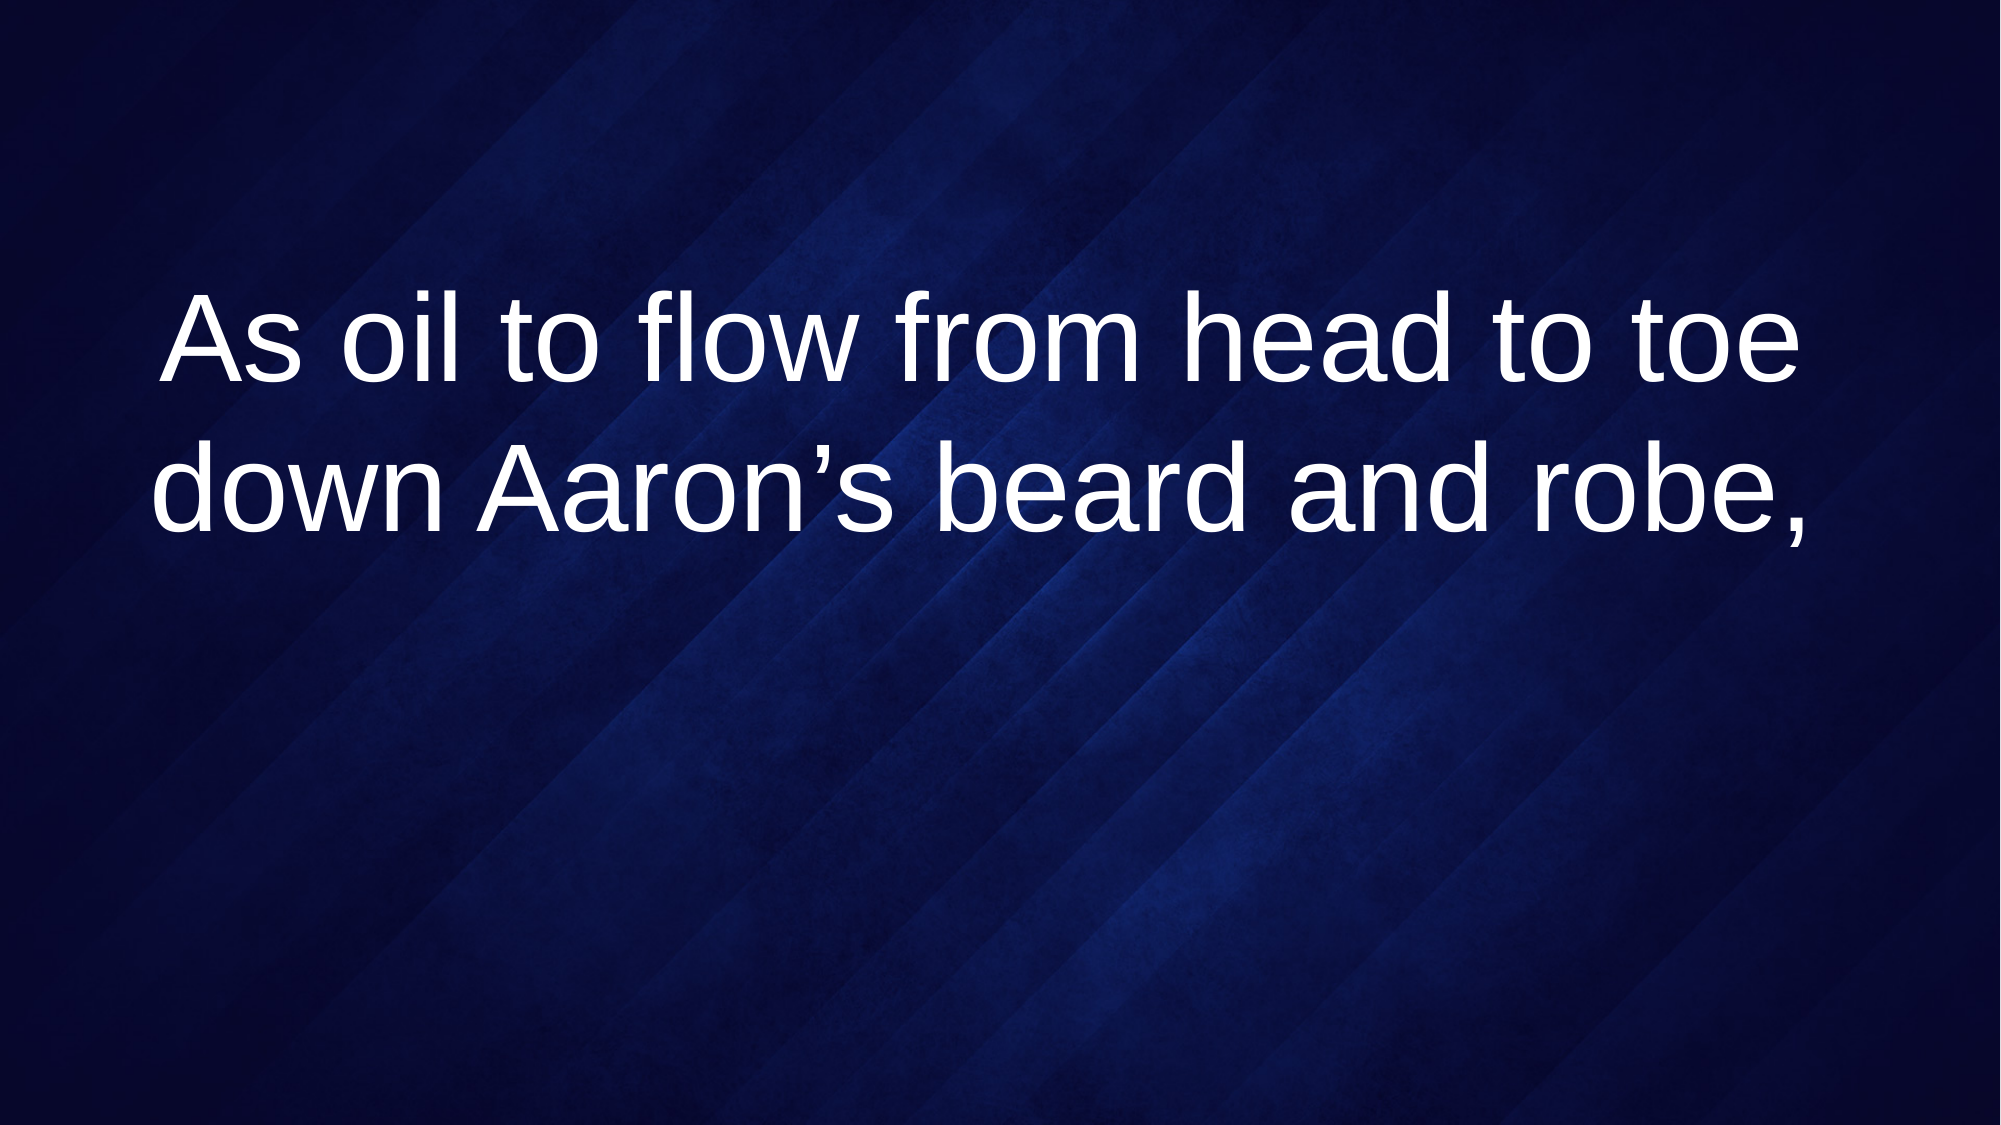

# As oil to flow from head to toe down Aaron’s beard and robe,